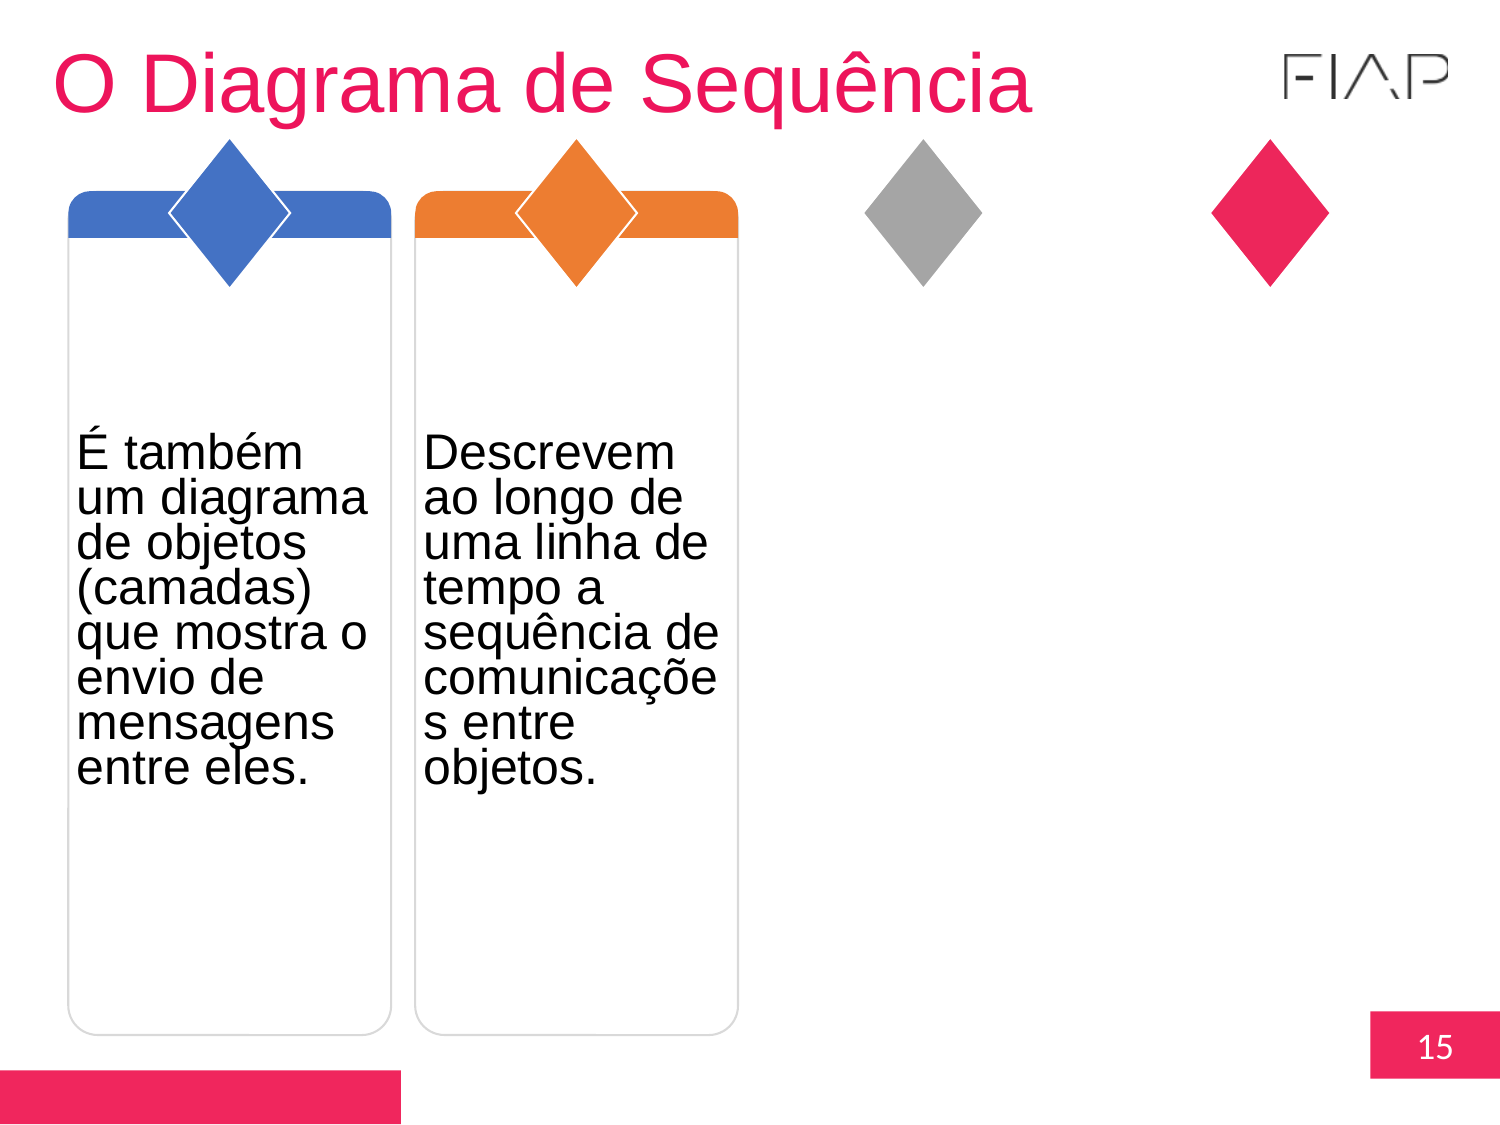

O Diagrama de Sequência

É também um diagrama de objetos (camadas) que mostra o envio de mensagens entre eles.
Descrevem ao longo de uma linha de tempo a sequência de comunicações entre objetos.